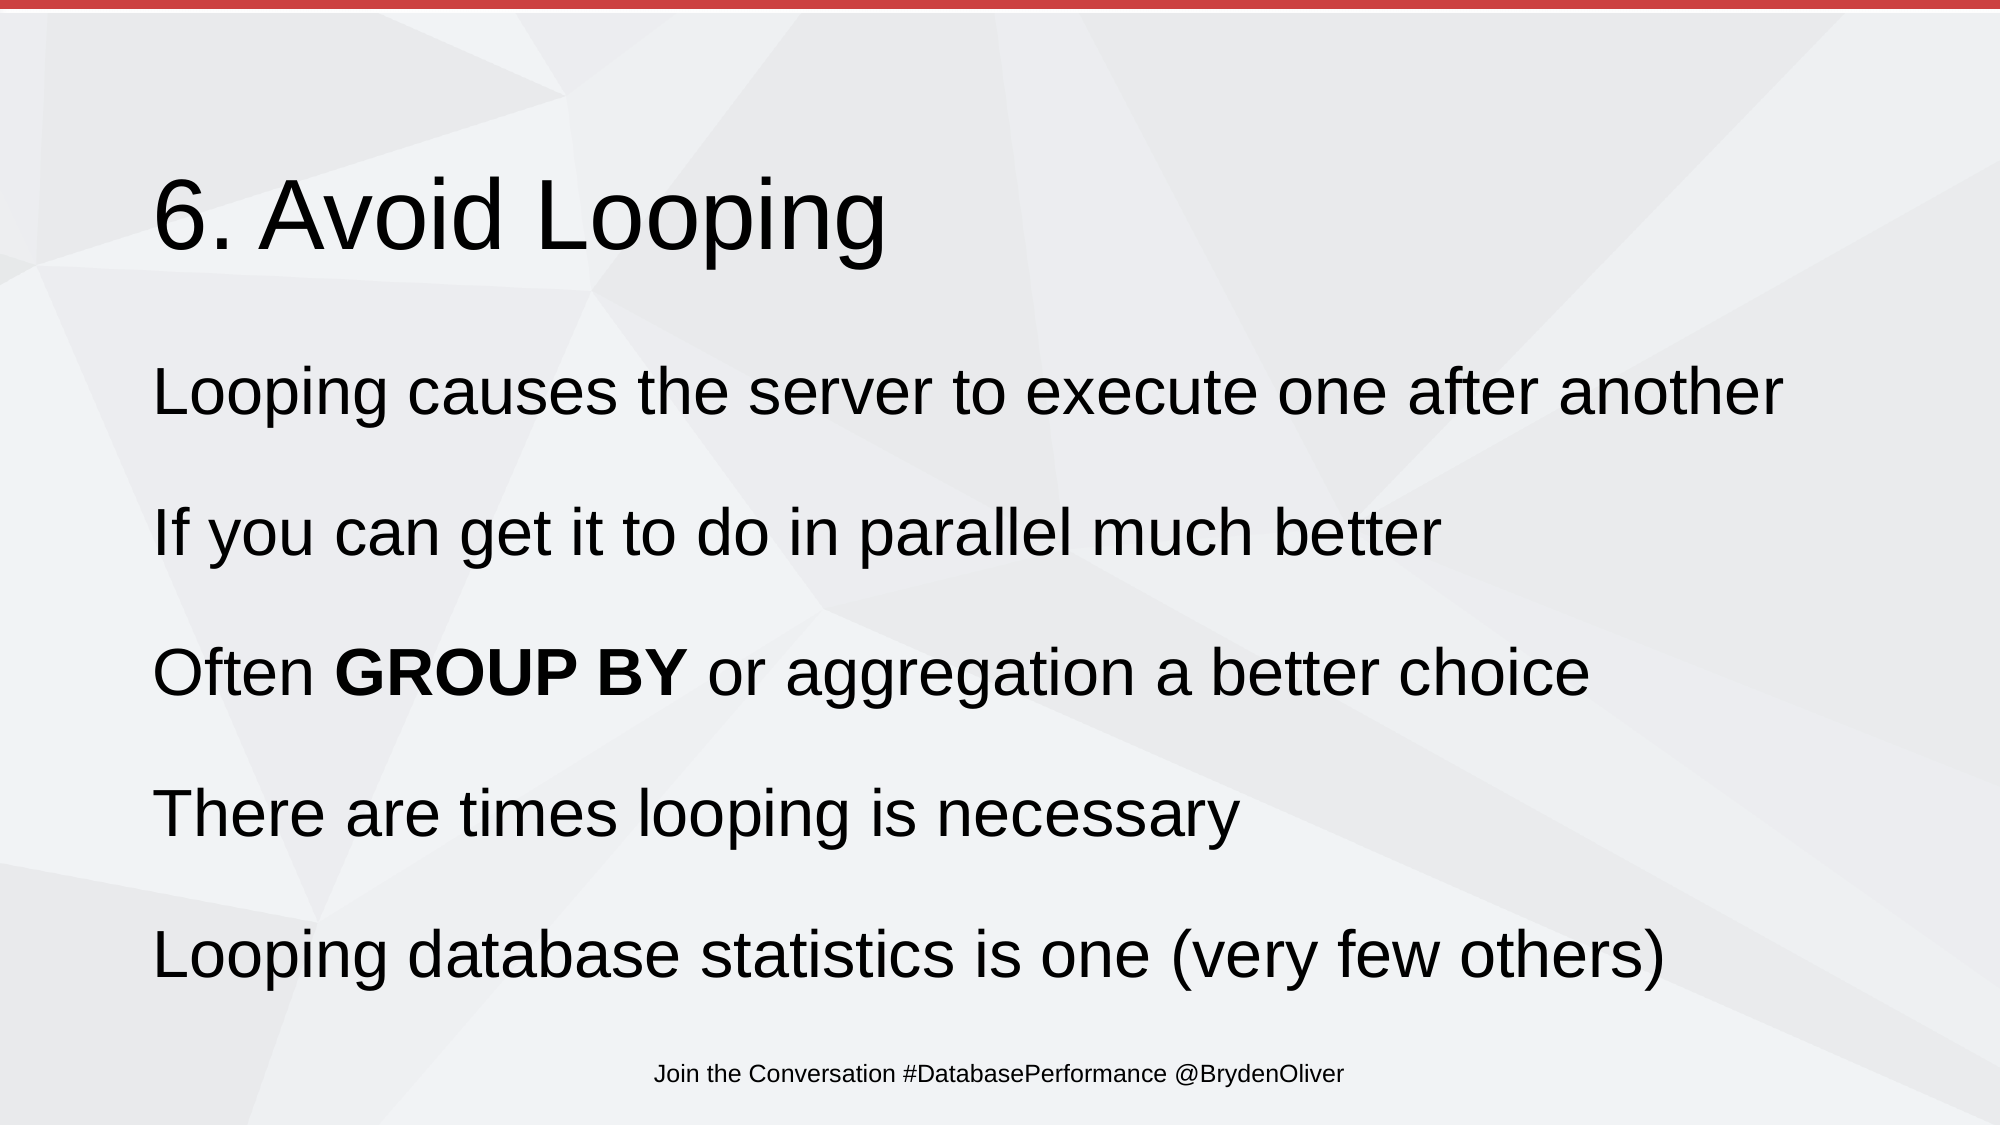

# 6. Avoid Looping
Looping causes the server to execute one after another
If you can get it to do in parallel much better
Often GROUP BY or aggregation a better choice
There are times looping is necessary
Looping database statistics is one (very few others)
Join the Conversation #DatabasePerformance @BrydenOliver